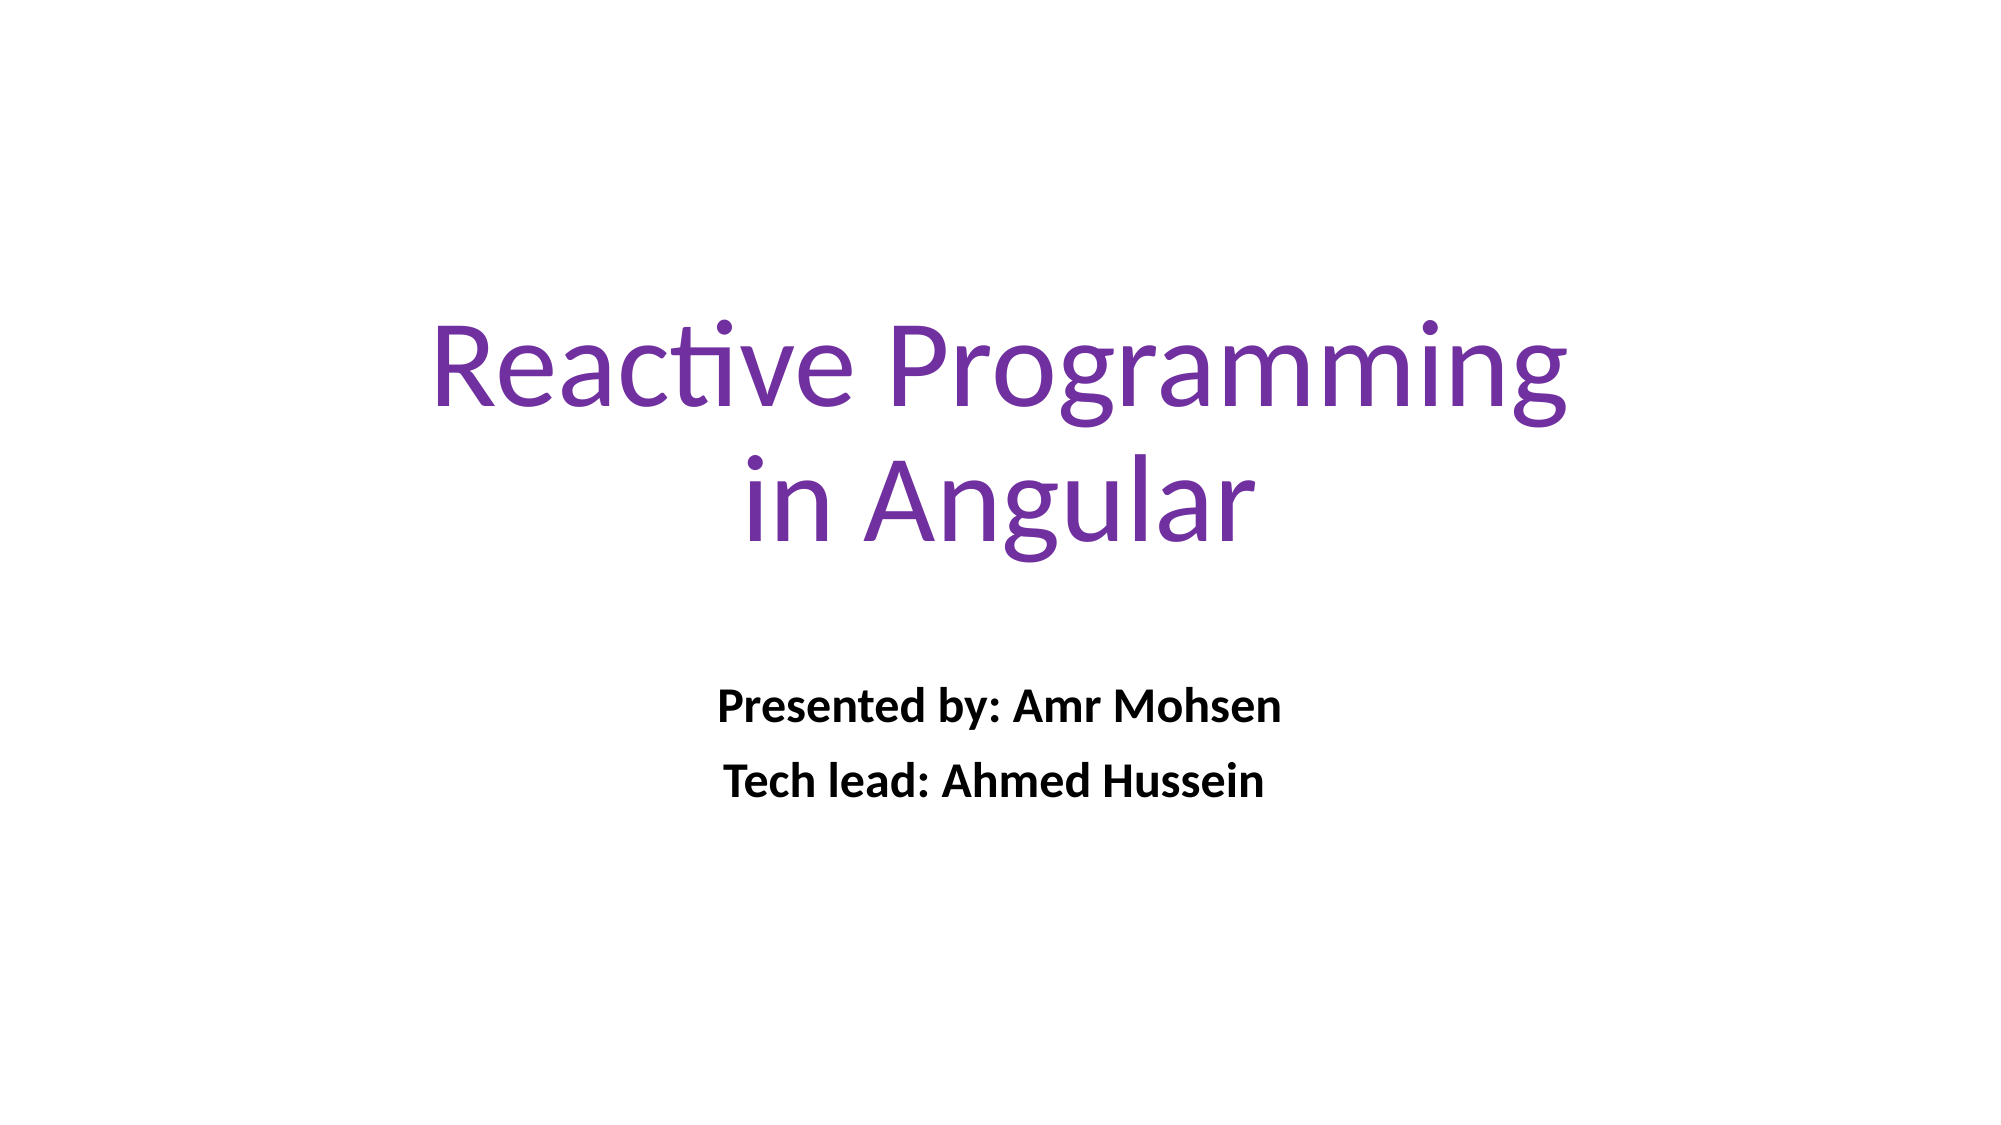

# Reactive Programming in Angular

Presented by: Amr Mohsen
Tech lead: Ahmed Hussein